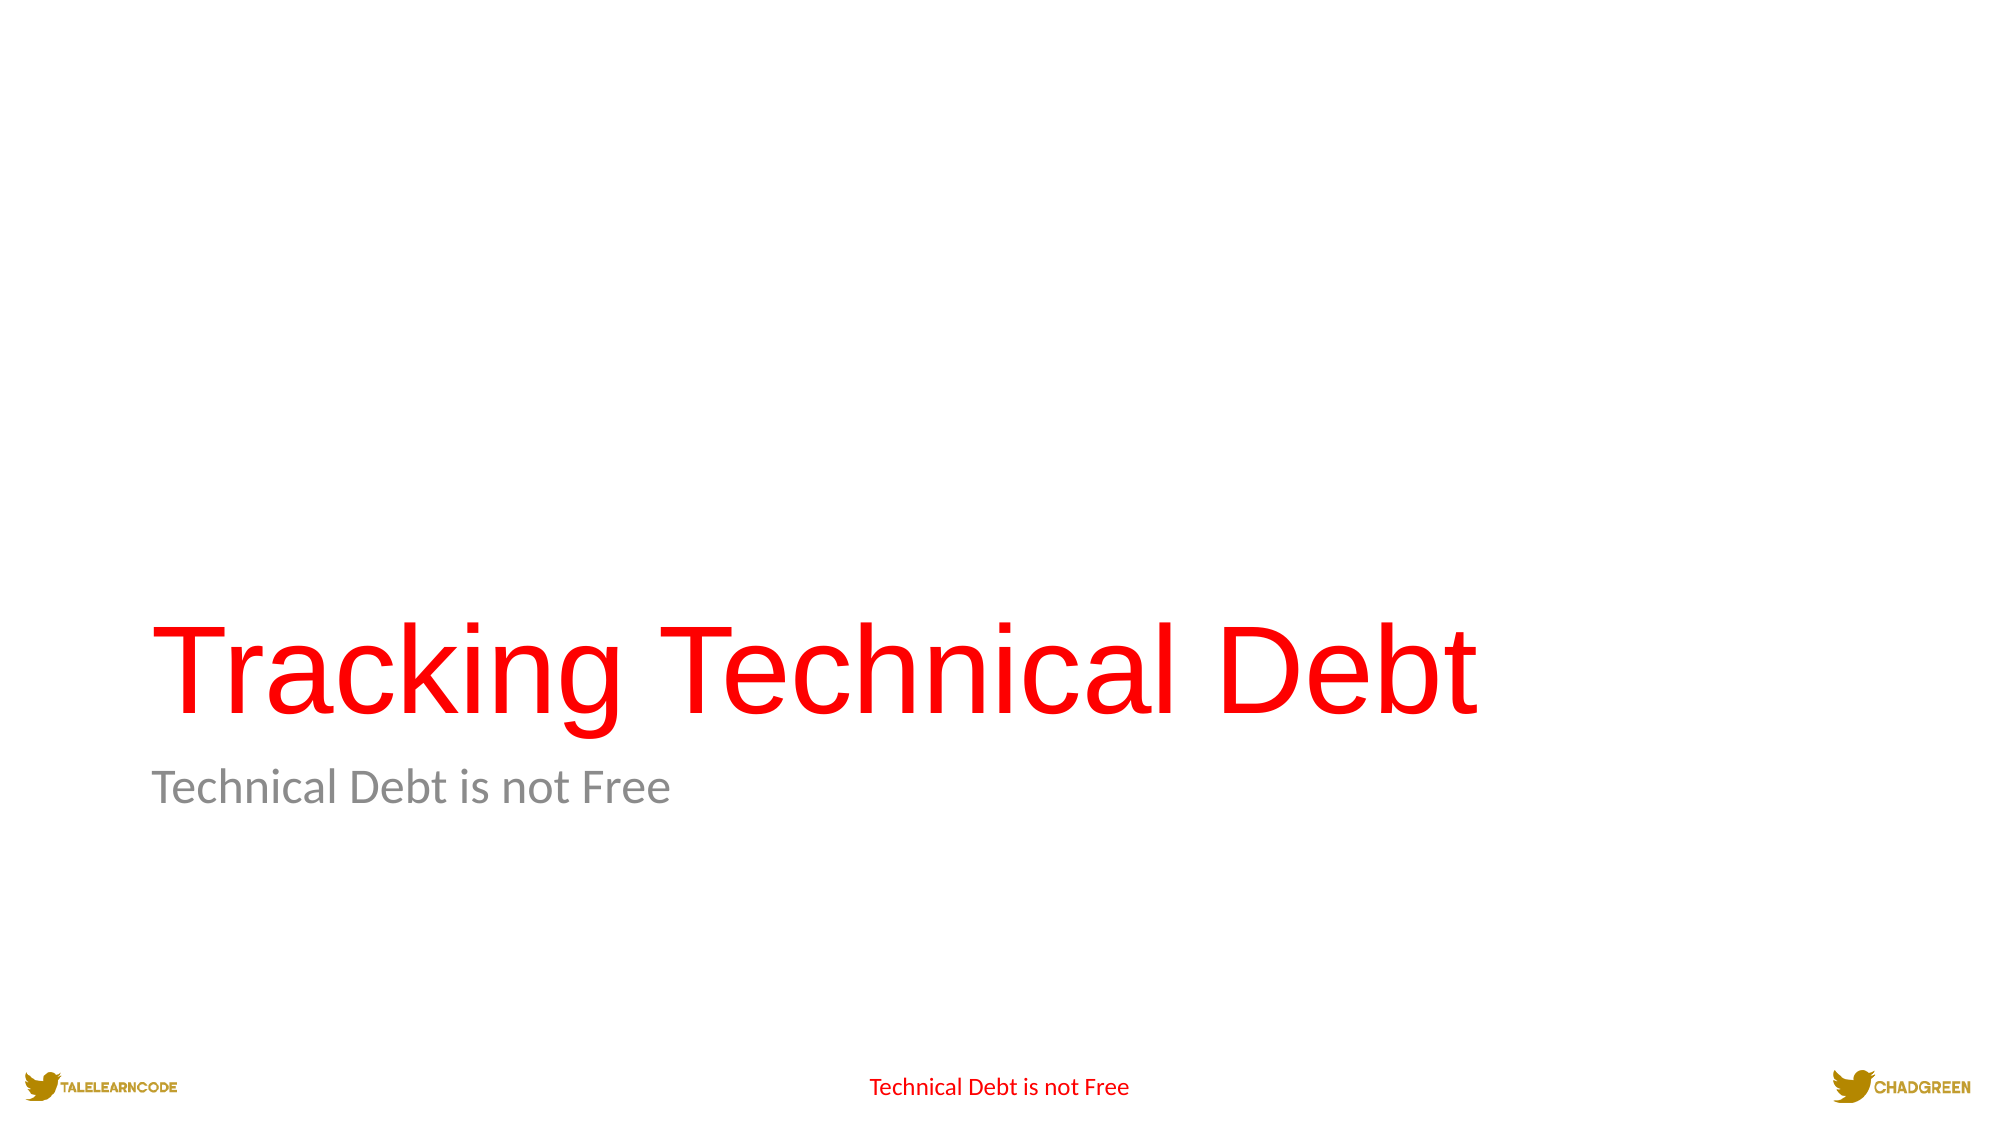

# Tracking Technical Debt
Technical Debt is not Free